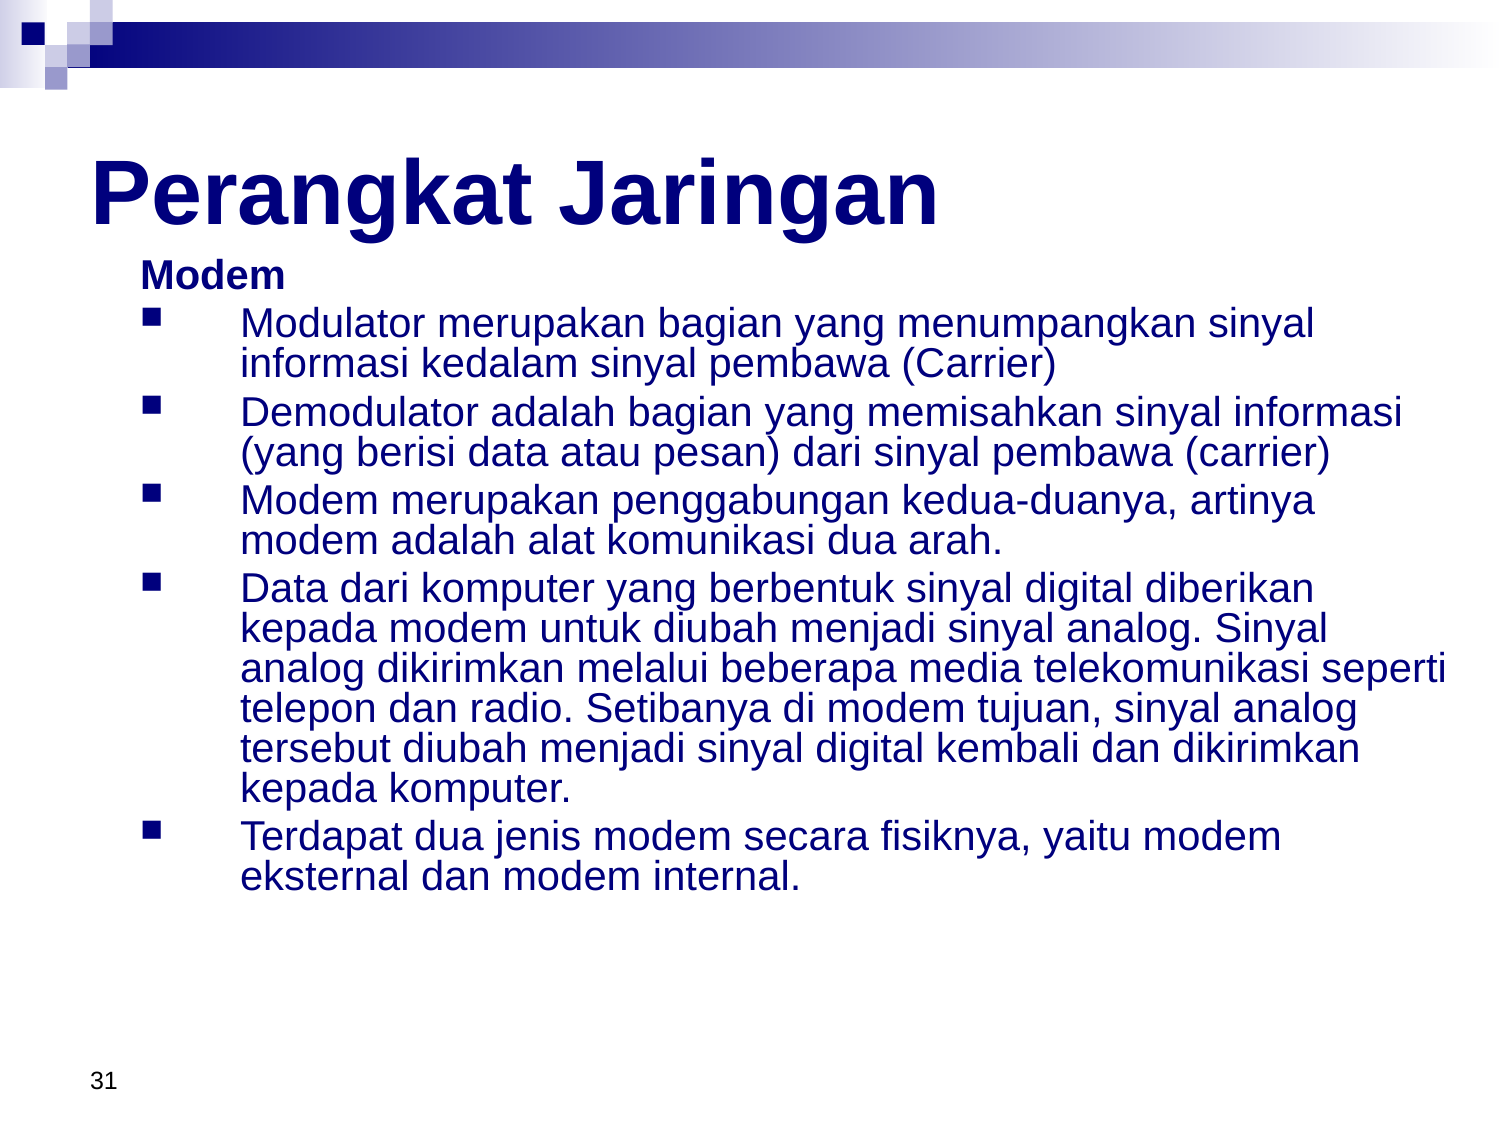

# Perangkat Jaringan
Modem
Modulator merupakan bagian yang menumpangkan sinyal informasi kedalam sinyal pembawa (Carrier)
Demodulator adalah bagian yang memisahkan sinyal informasi (yang berisi data atau pesan) dari sinyal pembawa (carrier)
Modem merupakan penggabungan kedua-duanya, artinya modem adalah alat komunikasi dua arah.
Data dari komputer yang berbentuk sinyal digital diberikan kepada modem untuk diubah menjadi sinyal analog. Sinyal analog dikirimkan melalui beberapa media telekomunikasi seperti telepon dan radio. Setibanya di modem tujuan, sinyal analog tersebut diubah menjadi sinyal digital kembali dan dikirimkan kepada komputer.
Terdapat dua jenis modem secara fisiknya, yaitu modem eksternal dan modem internal.
31